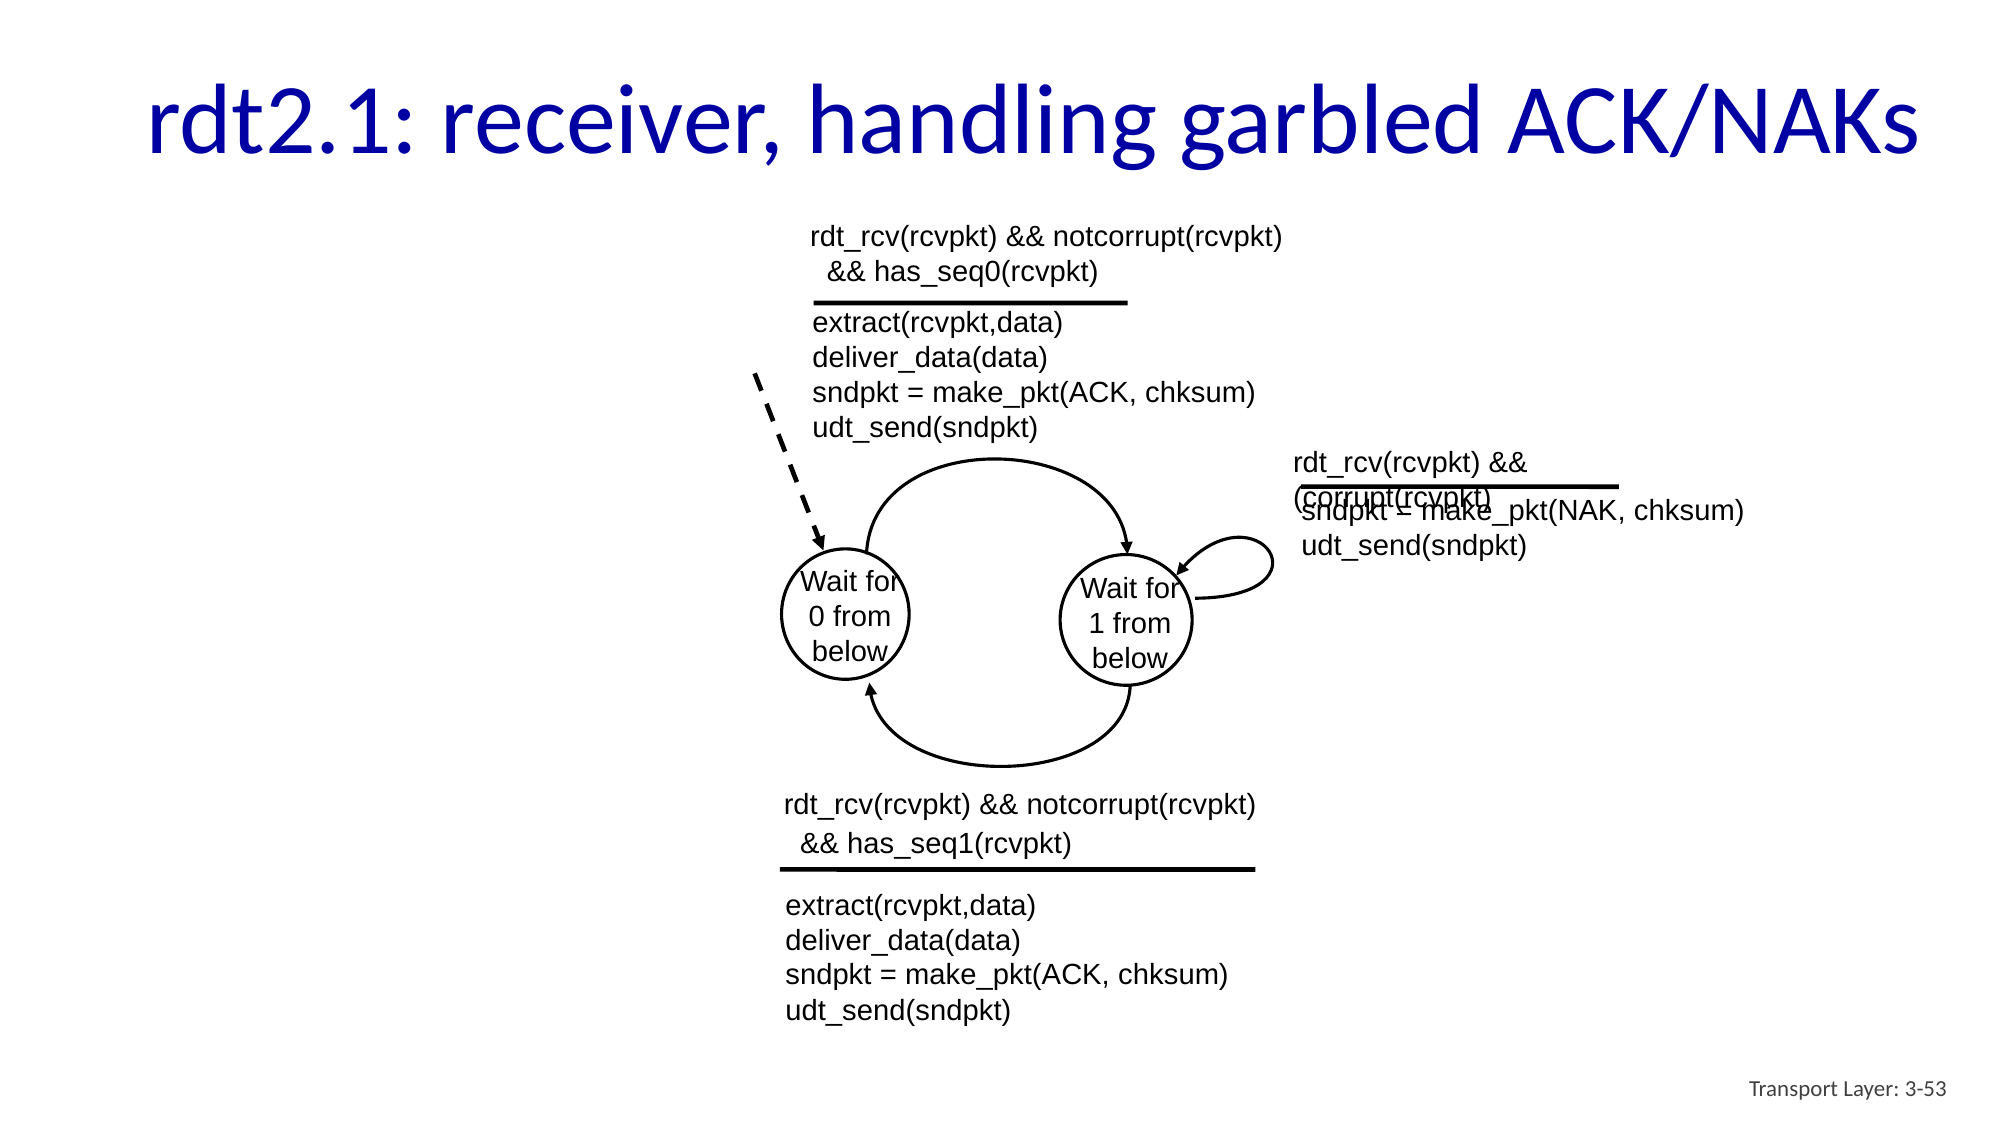

# rdt2.1: receiver, handling garbled ACK/NAKs
rdt_rcv(rcvpkt) && notcorrupt(rcvpkt)
  && has_seq0(rcvpkt)
extract(rcvpkt,data)
deliver_data(data)
sndpkt = make_pkt(ACK, chksum)
udt_send(sndpkt)

rdt_rcv(rcvpkt) && (corrupt(rcvpkt)
sndpkt = make_pkt(NAK, chksum)
udt_send(sndpkt)

Wait for
0 from below

Wait for
1 from below

rdt_rcv(rcvpkt) && notcorrupt(rcvpkt)
  && has_seq1(rcvpkt)

extract(rcvpkt,data)
deliver_data(data)
sndpkt = make_pkt(ACK, chksum)
udt_send(sndpkt)
Transport Layer: 3-53